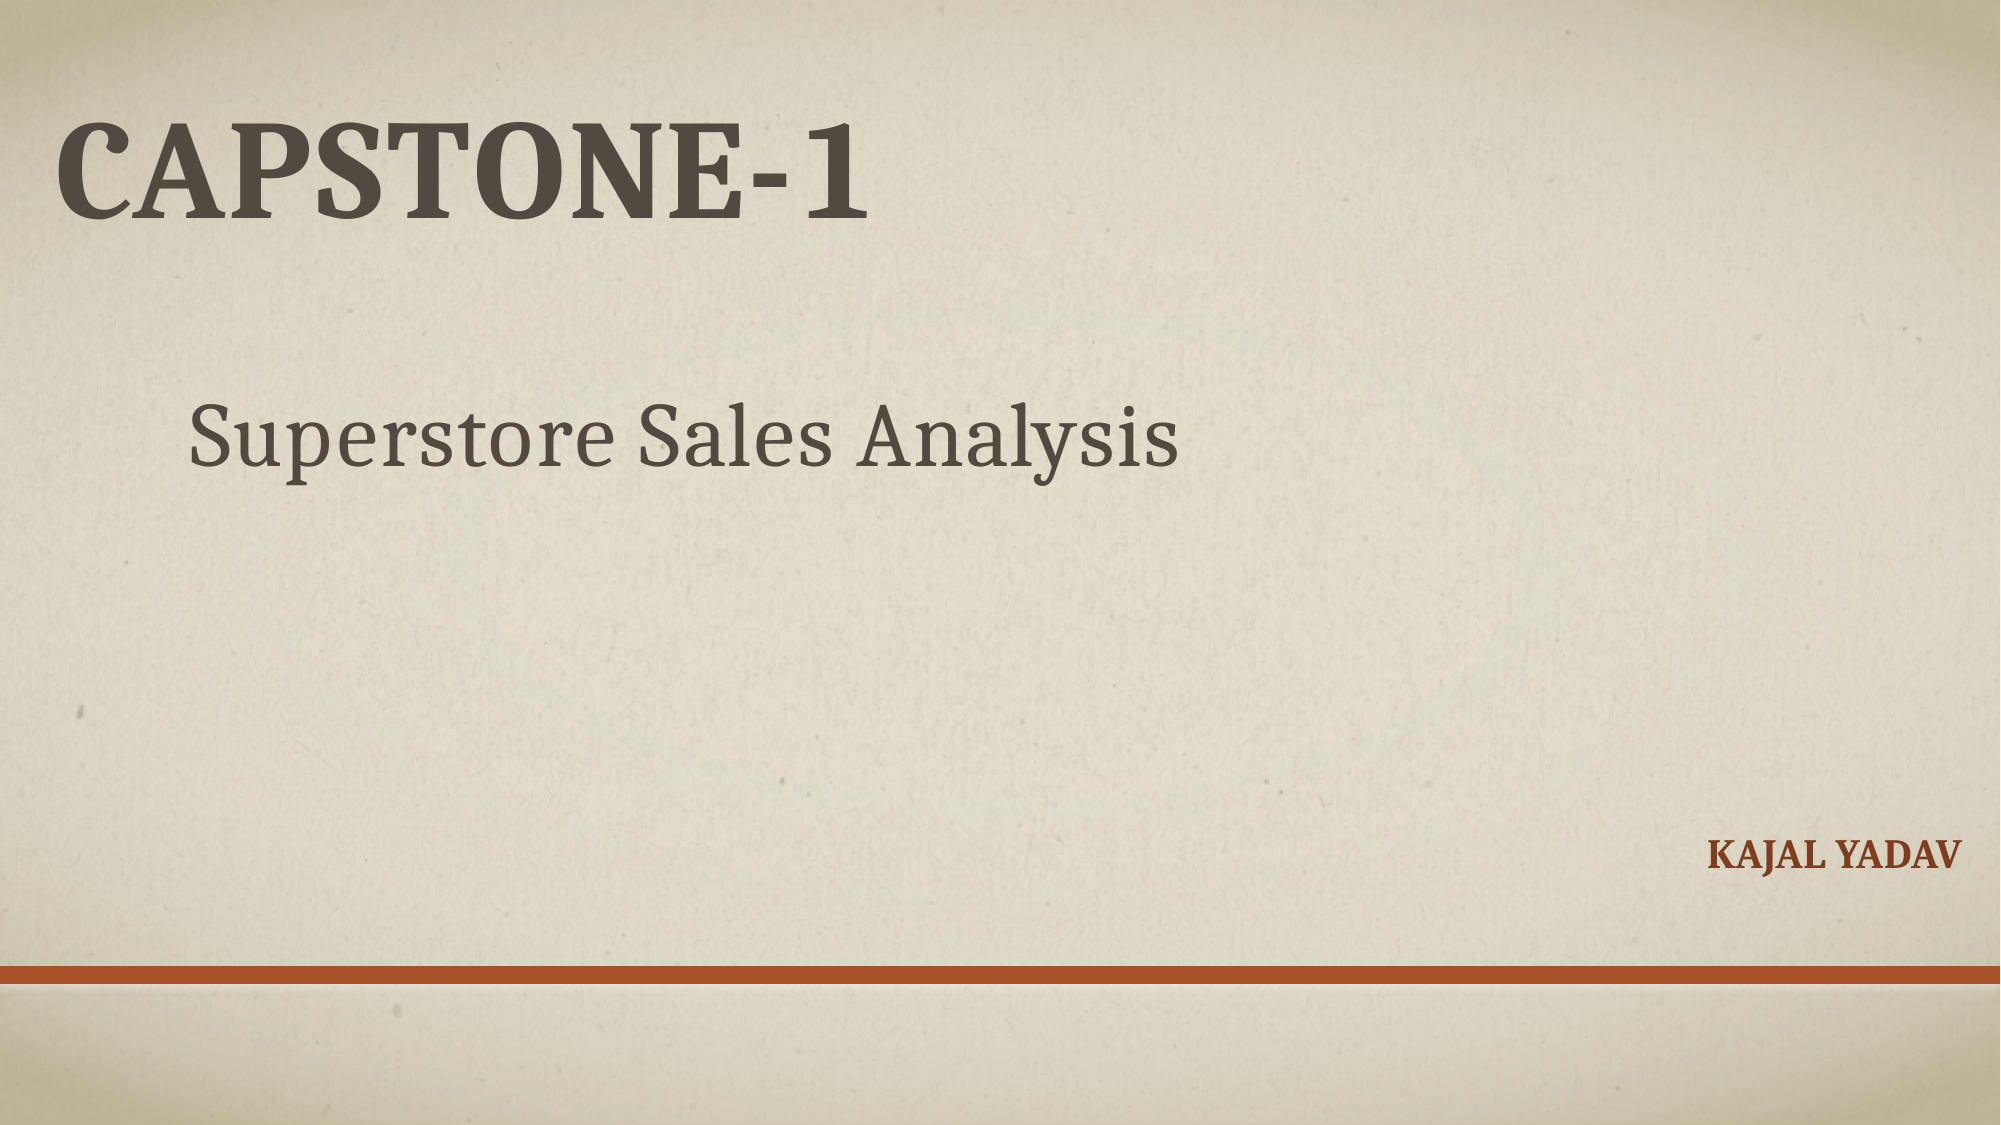

# Capstone-1
Superstore Sales Analysis
kajal yadav